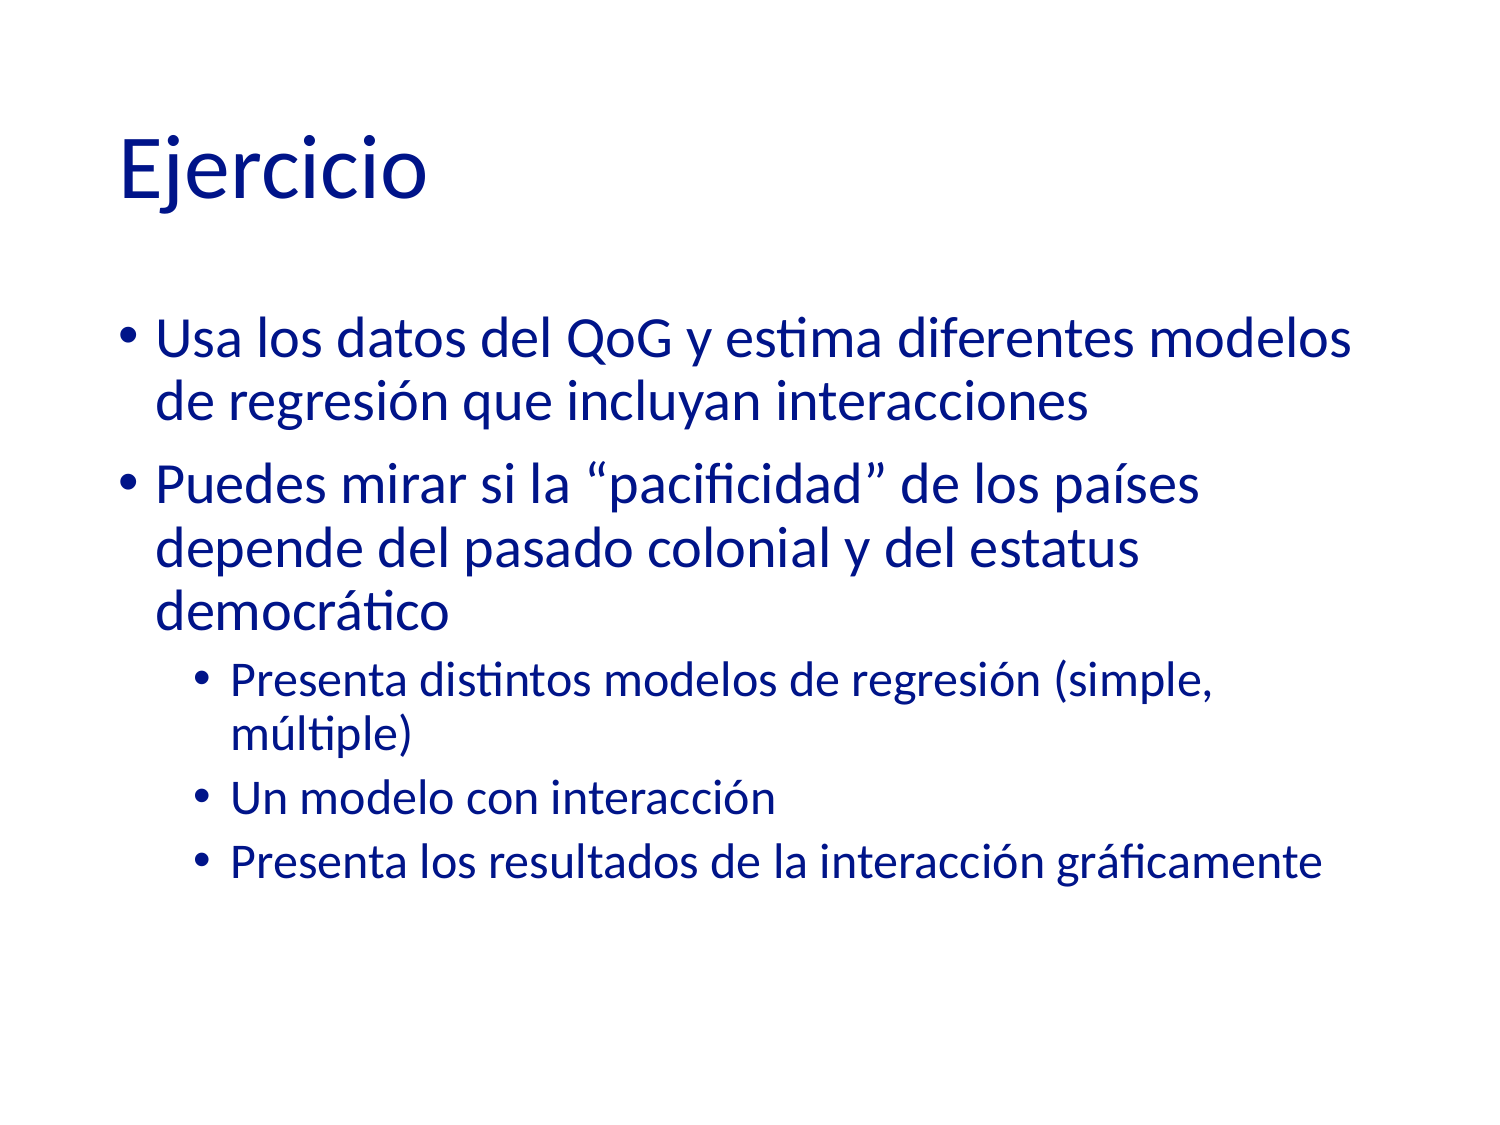

# Ejercicio
Usa los datos del QoG y estima diferentes modelos de regresión que incluyan interacciones
Puedes mirar si la “pacificidad” de los países depende del pasado colonial y del estatus democrático
Presenta distintos modelos de regresión (simple, múltiple)
Un modelo con interacción
Presenta los resultados de la interacción gráficamente